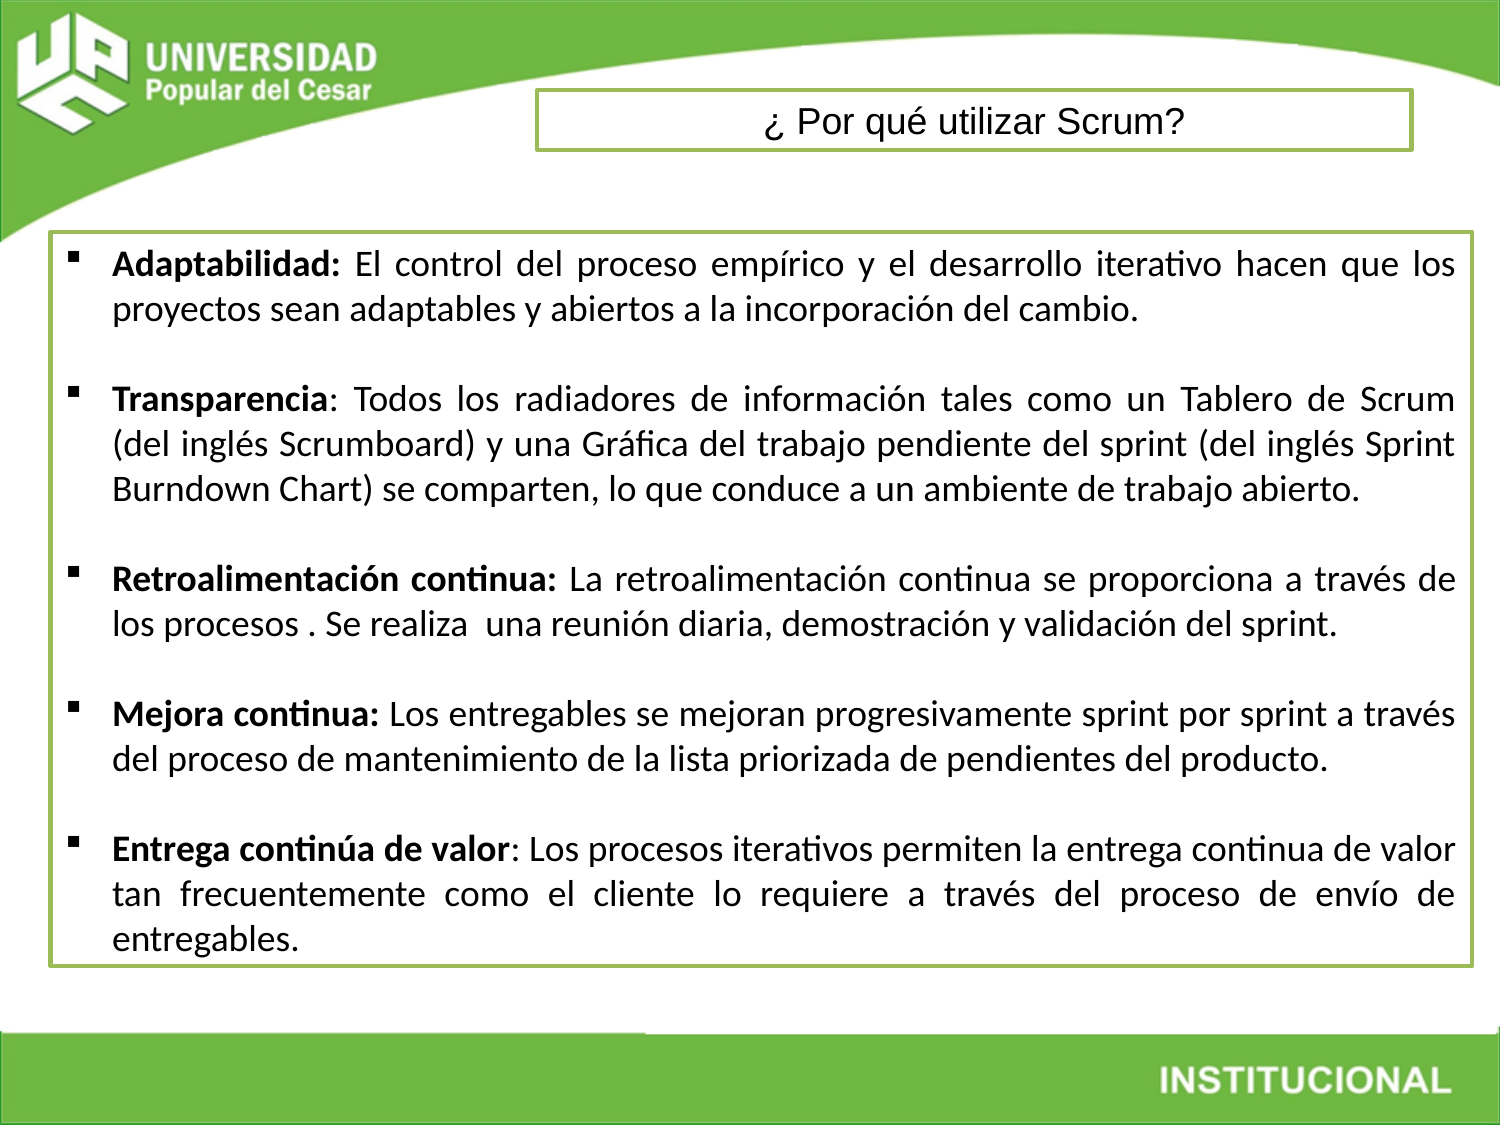

¿ Por qué utilizar Scrum?
Adaptabilidad: El control del proceso empírico y el desarrollo iterativo hacen que los proyectos sean adaptables y abiertos a la incorporación del cambio.

Transparencia: Todos los radiadores de información tales como un Tablero de Scrum (del inglés Scrumboard) y una Gráfica del trabajo pendiente del sprint (del inglés Sprint Burndown Chart) se comparten, lo que conduce a un ambiente de trabajo abierto.

Retroalimentación continua: La retroalimentación continua se proporciona a través de los procesos . Se realiza  una reunión diaria, demostración y validación del sprint.

Mejora continua: Los entregables se mejoran progresivamente sprint por sprint a través del proceso de mantenimiento de la lista priorizada de pendientes del producto.

Entrega continúa de valor: Los procesos iterativos permiten la entrega continua de valor tan frecuentemente como el cliente lo requiere a través del proceso de envío de entregables.